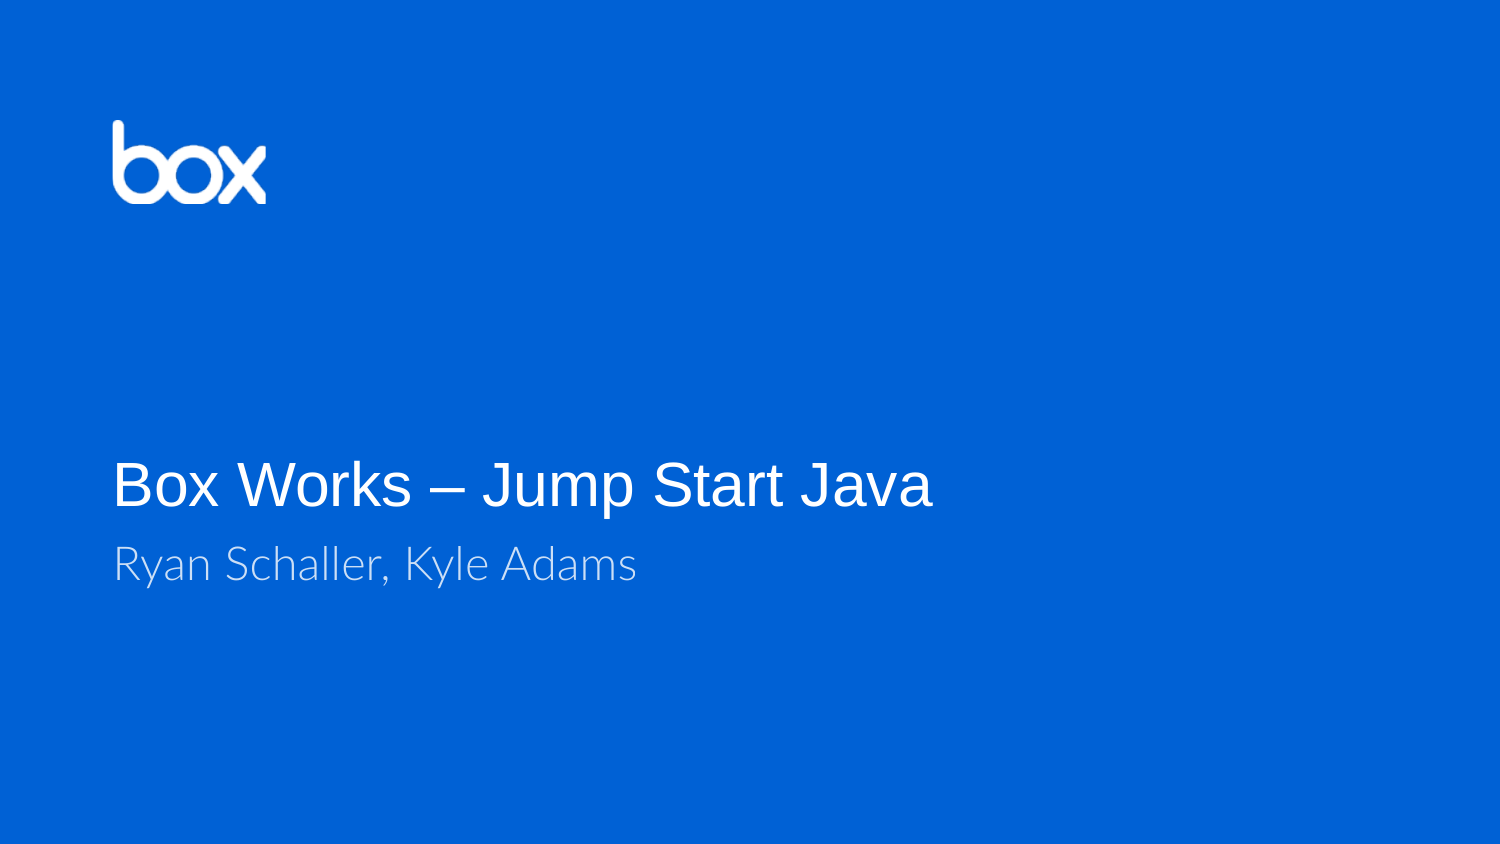

# Box Works – Jump Start Java
Ryan Schaller, Kyle Adams